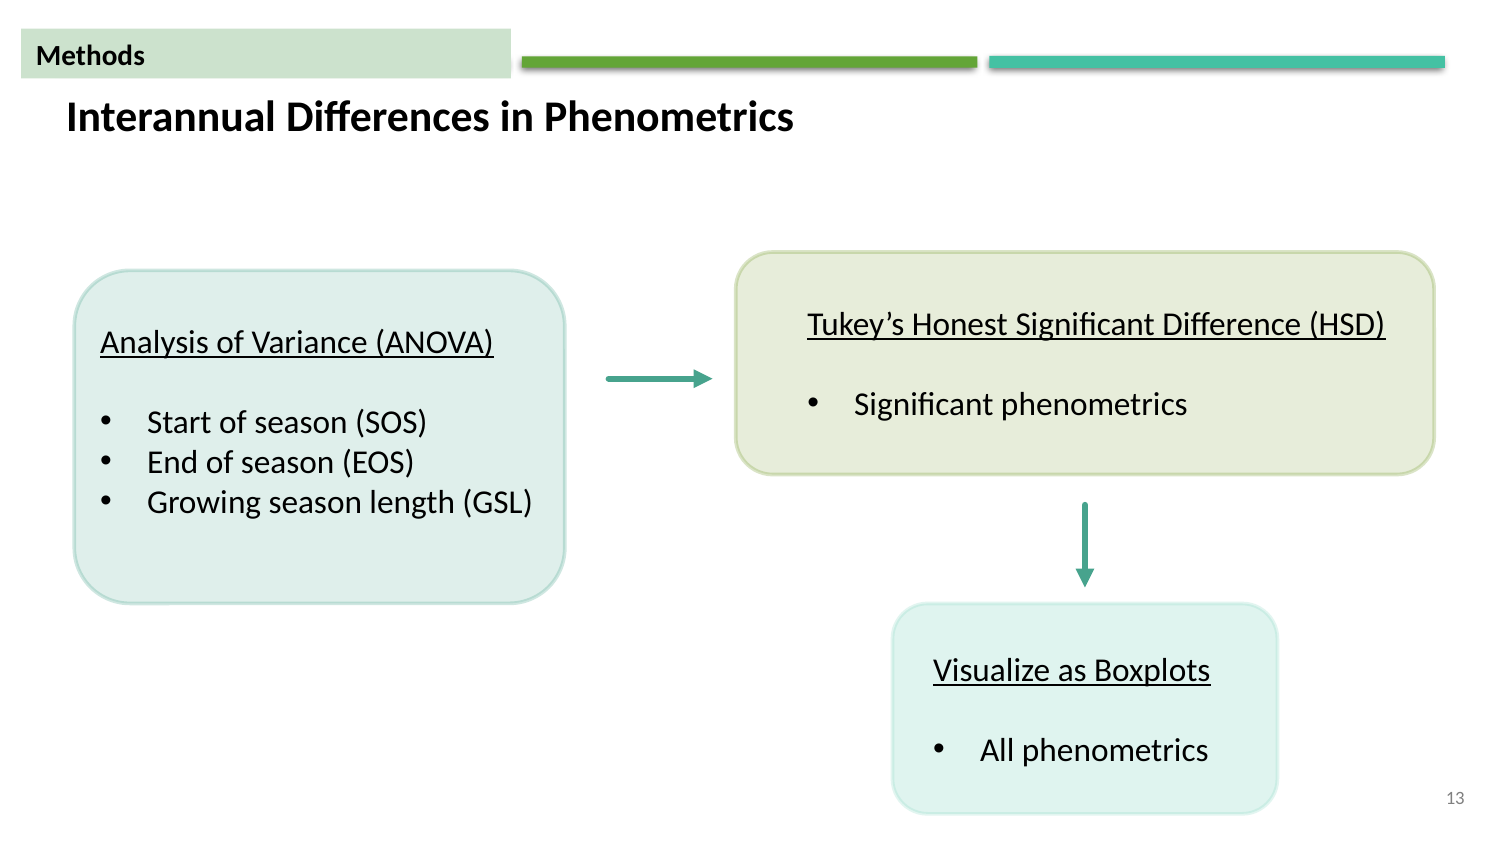

Methods
# Interannual Differences in Phenometrics

Tukey’s Honest Significant Difference (HSD)

Significant phenometrics
Analysis of Variance (ANOVA)

Start of season (SOS)
End of season (EOS)
Growing season length (GSL)

Visualize as Boxplots

All phenometrics
13